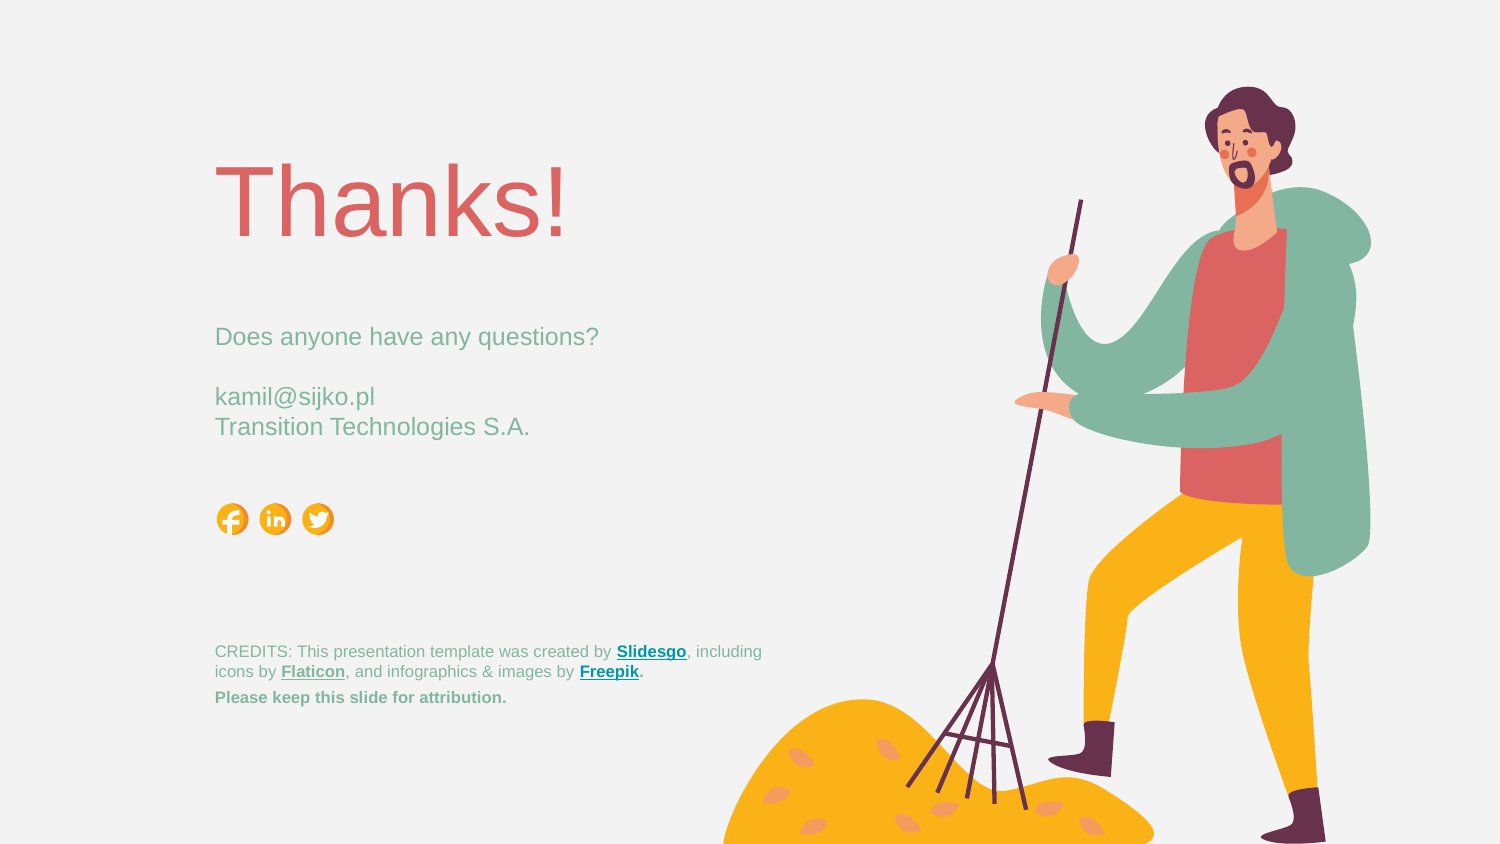

# Thanks!
Does anyone have any questions?

kamil@sijko.pl
Transition Technologies S.A.